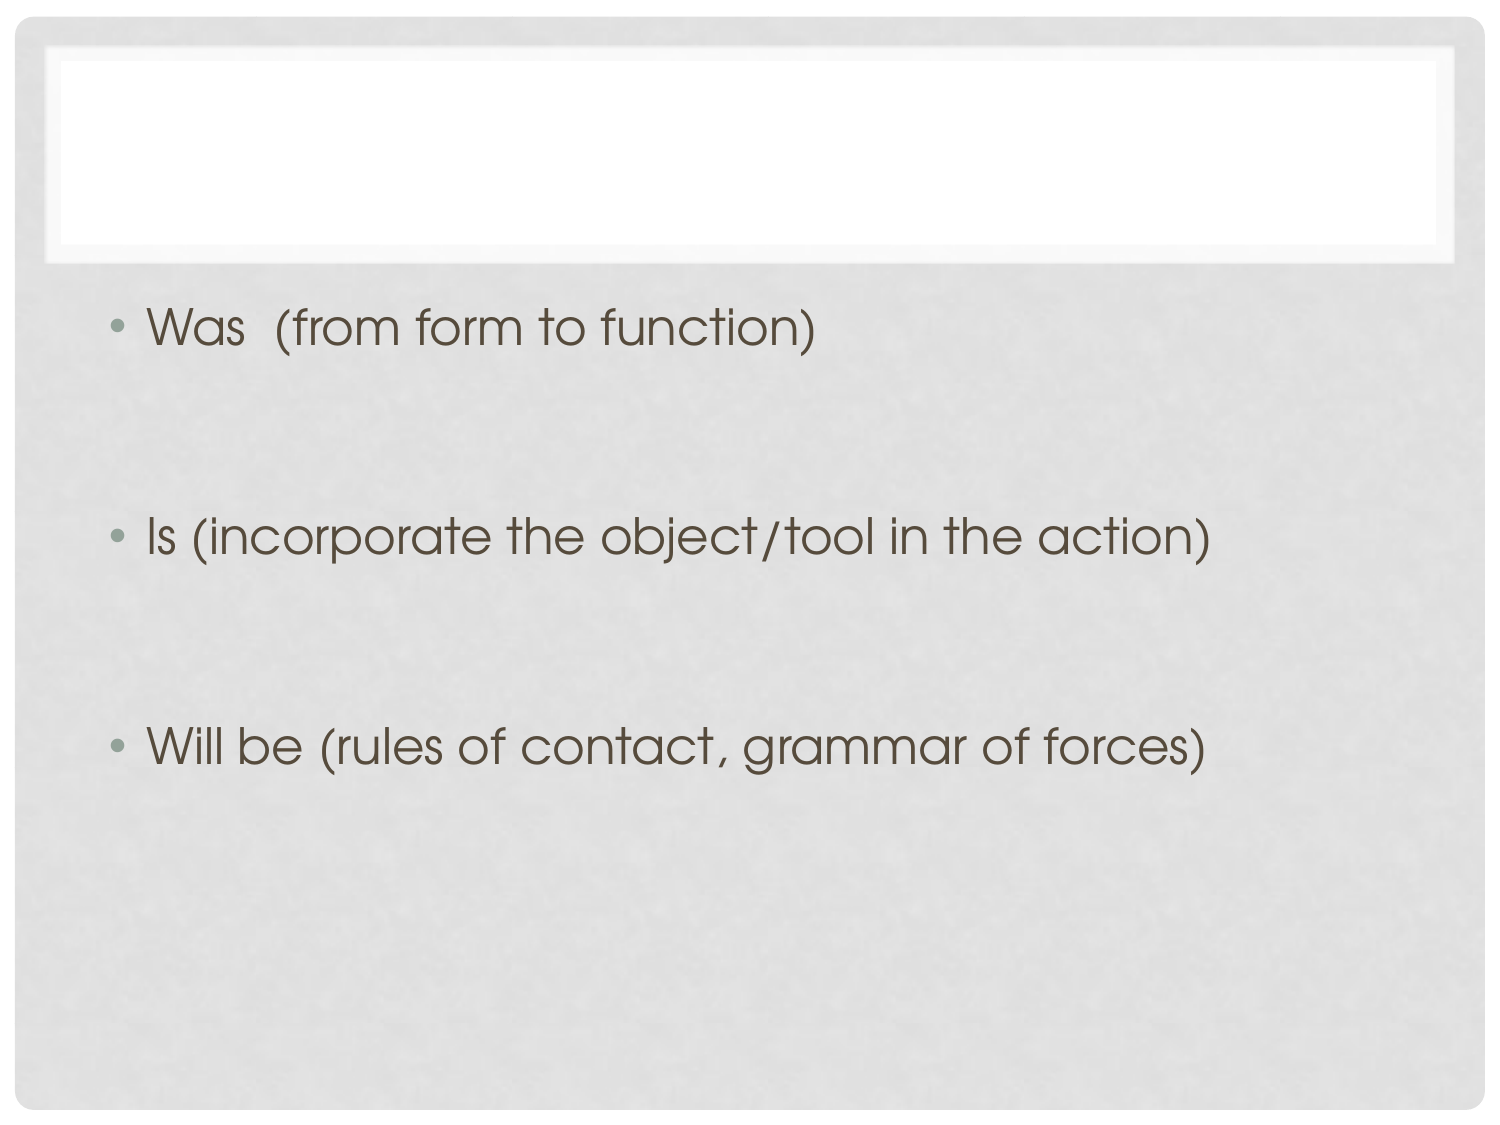

#
Was  (from form to function)

Is (incorporate the object/tool in the action)

Will be (rules of contact, grammar of forces)